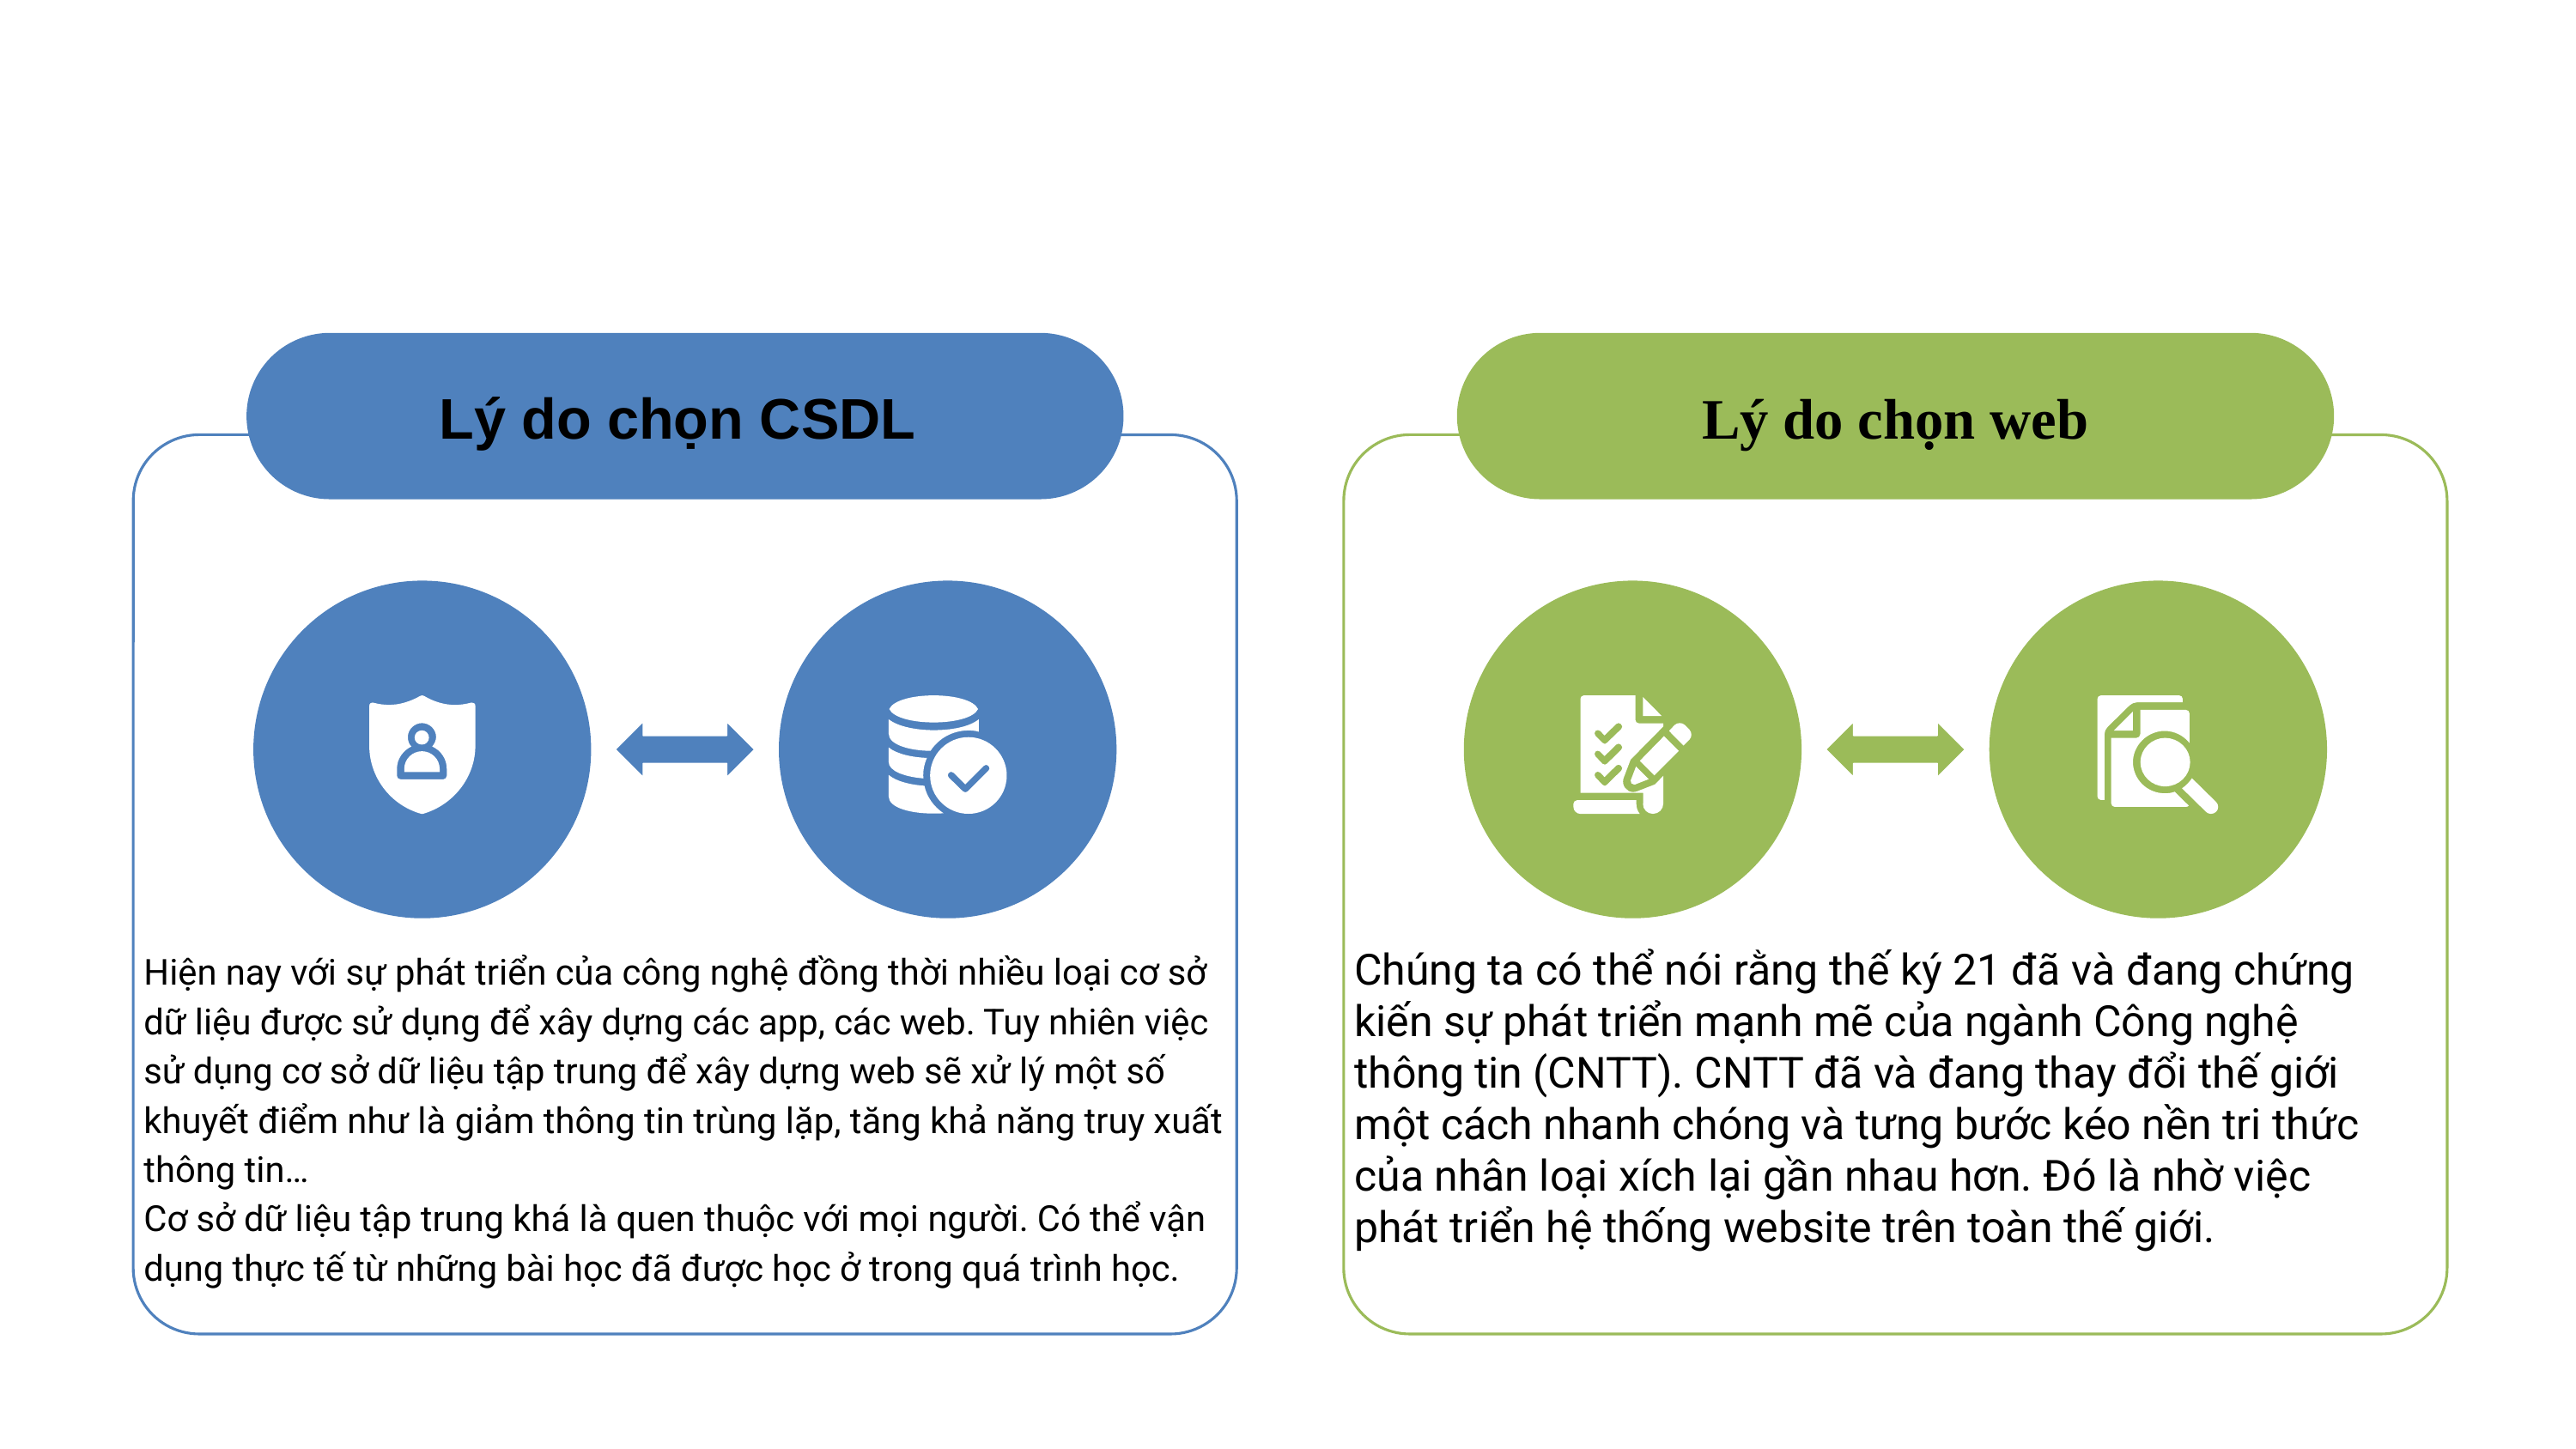

Lý do chọn CSDL
Lý do chọn web

Chúng ta có thể nói rằng thế ký 21 đã và đang chứng kiến sự phát triển mạnh mẽ của ngành Công nghệ thông tin (CNTT). CNTT đã và đang thay đổi thế giới một cách nhanh chóng và tưng bước kéo nền tri thức của nhân loại xích lại gần nhau hơn. Đó là nhờ việc phát triển hệ thống website trên toàn thế giới.
Hiện nay với sự phát triển của công nghệ đồng thời nhiều loại cơ sở dữ liệu được sử dụng để xây dựng các app, các web. Tuy nhiên việc sử dụng cơ sở dữ liệu tập trung để xây dựng web sẽ xử lý một số khuyết điểm như là giảm thông tin trùng lặp, tăng khả năng truy xuất thông tin…
Cơ sở dữ liệu tập trung khá là quen thuộc với mọi người. Có thể vận dụng thực tế từ những bài học đã được học ở trong quá trình học.